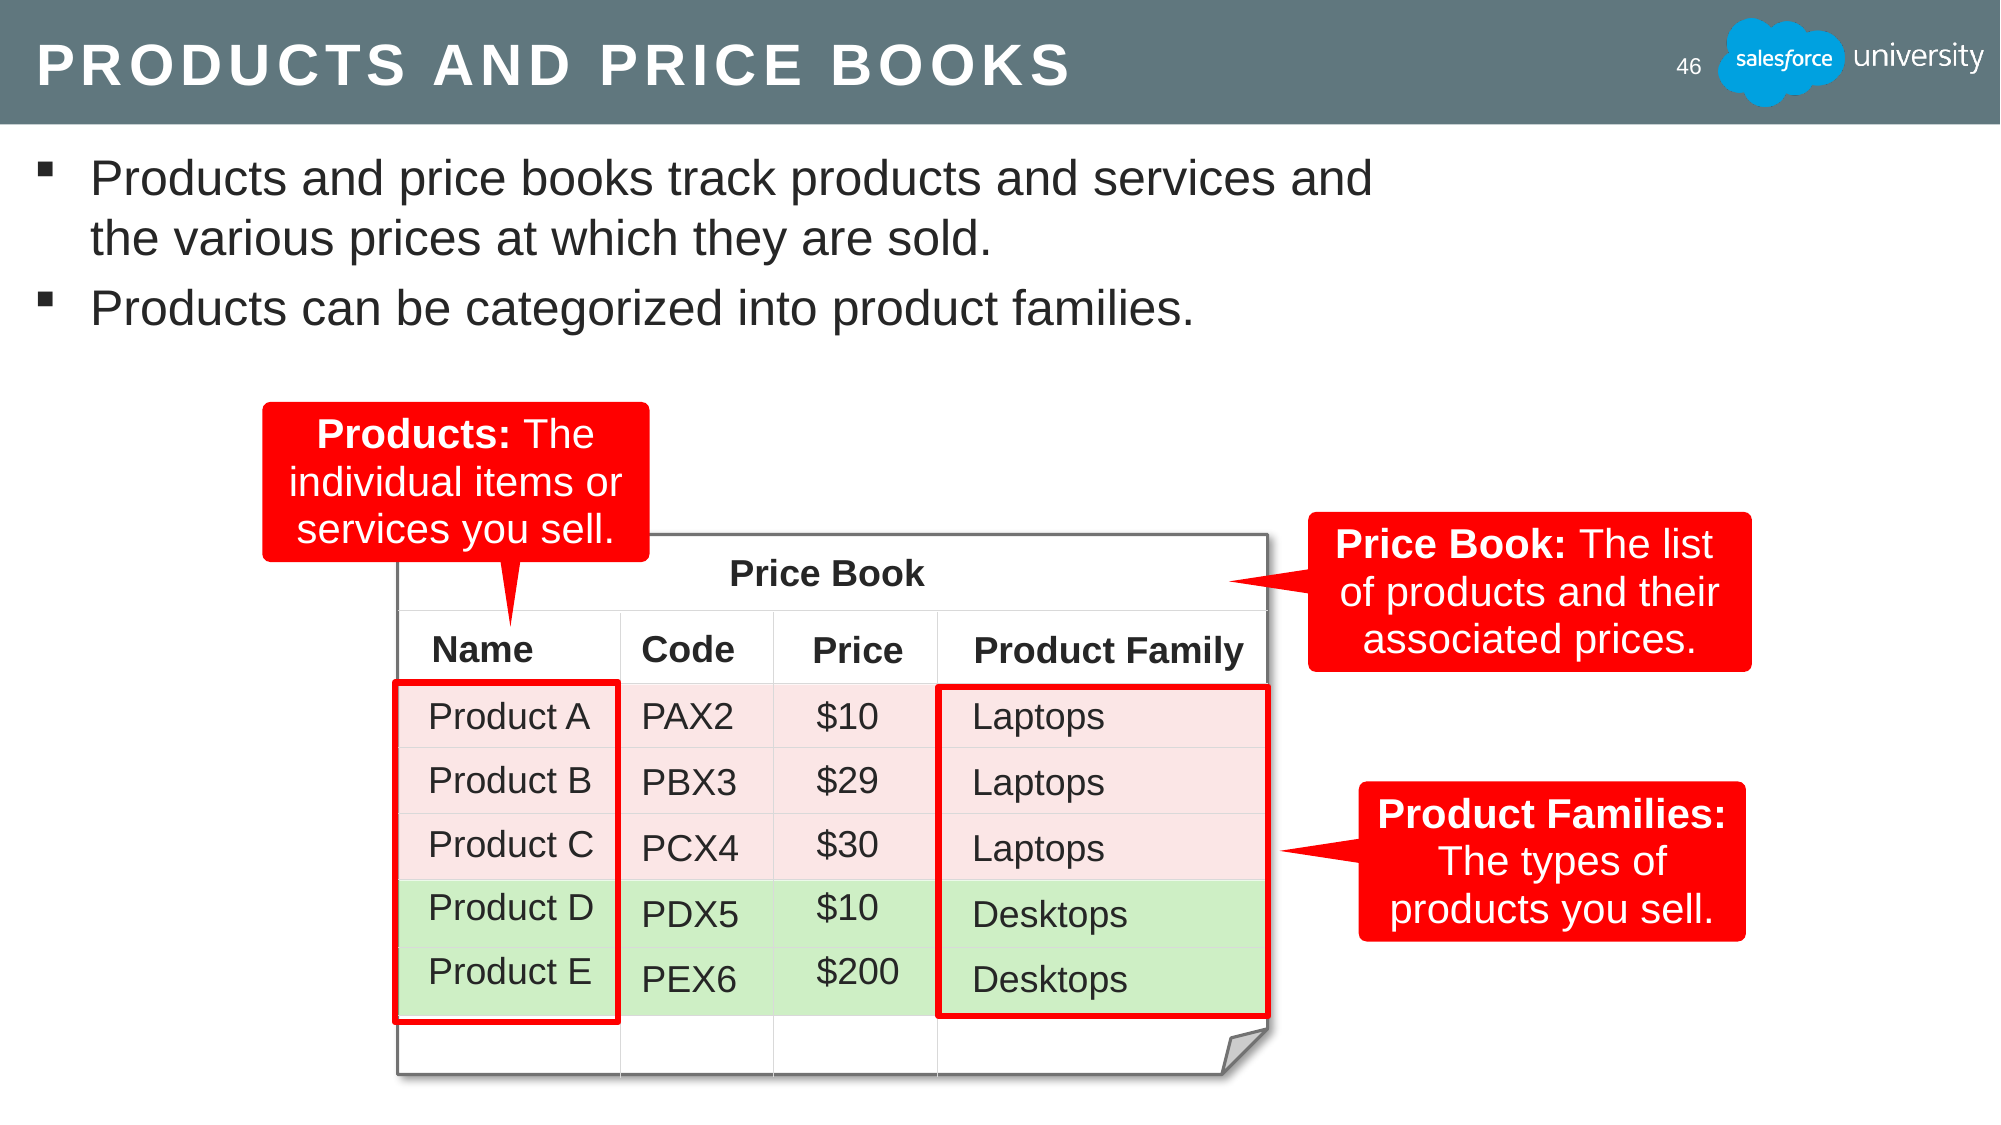

# Products and Price Books
46
Products and price books track products and services and the various prices at which they are sold.
Products can be categorized into product families.

Products: The individual items or services you sell.

Price Book: The list
of products and their associated prices.

Price Book
Name
Code
Price
Product Family

Product A
Product B
Product C
Product D
Product E
PAX2
PBX3
PCX4
PDX5
PEX6
$10
$29
$30
$10
$200
Laptops
Laptops
Laptops
Desktops
Desktops

Product Families: The types of products you sell.